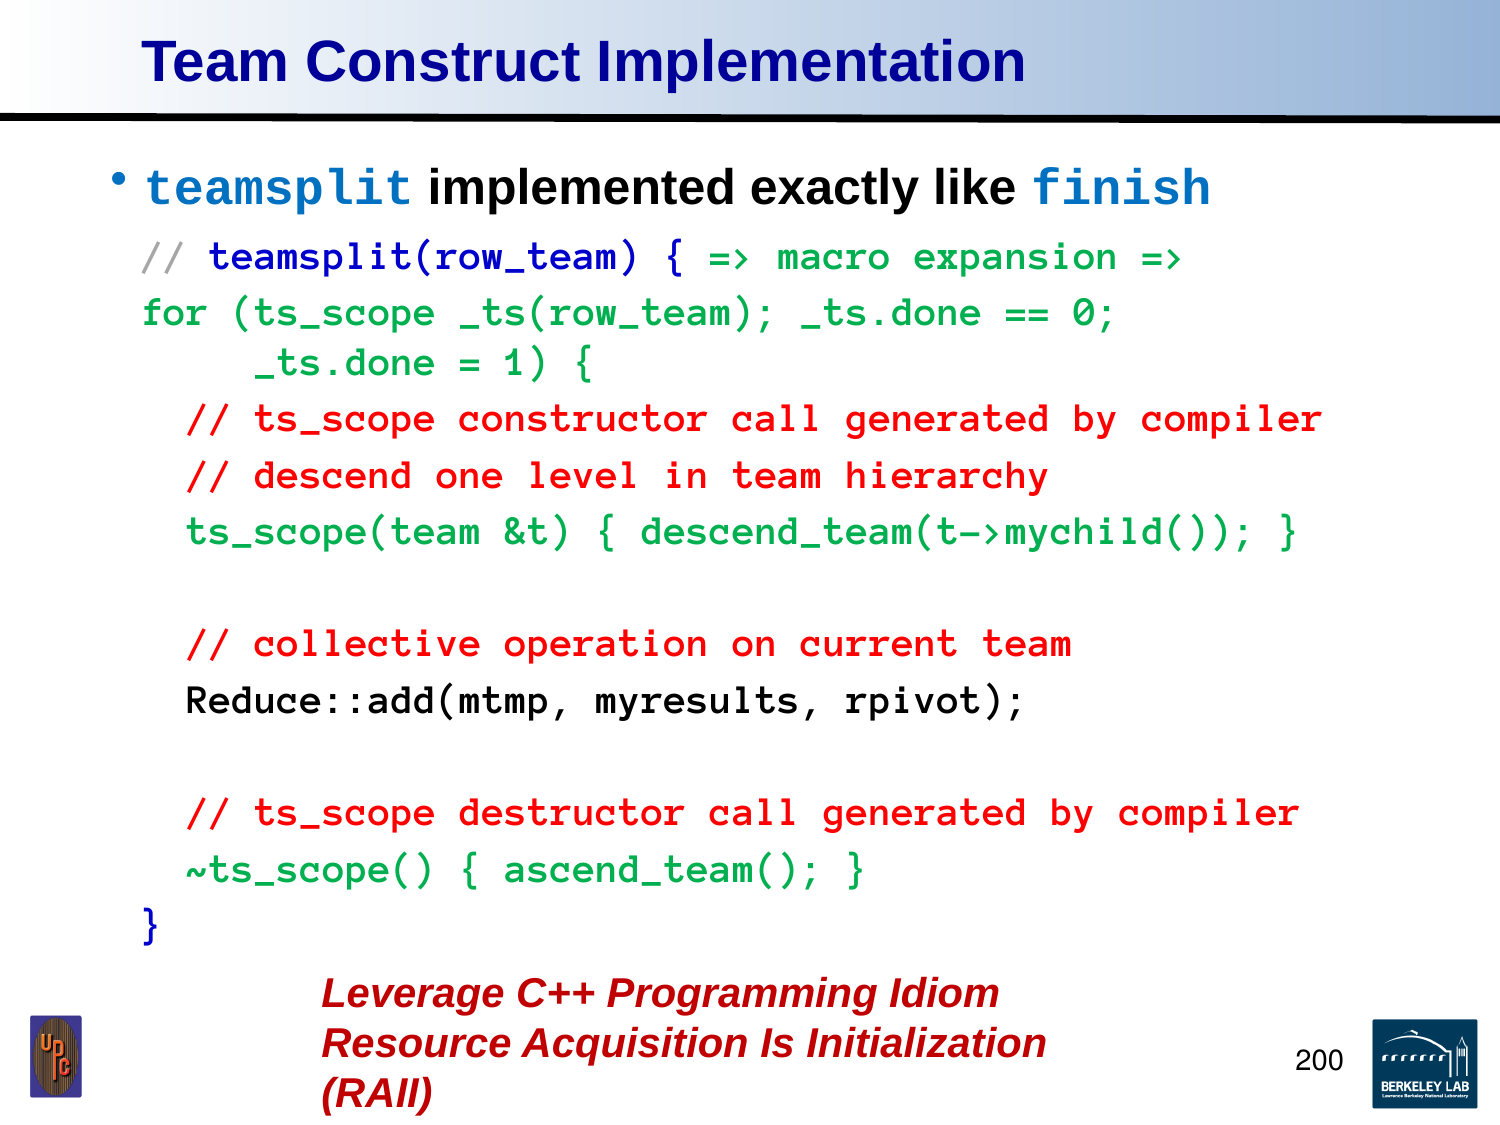

# Team Construct Implementation
teamsplit implemented exactly like finish
// teamsplit(row_team) { => macro expansion =>
for (ts_scope _ts(row_team); _ts.done == 0;
     _ts.done = 1) {
  // ts_scope constructor call generated by compiler
  // descend one level in team hierarchy
  ts_scope(team &t) { descend_team(t->mychild()); }

  // collective operation on current team
  Reduce::add(mtmp, myresults, rpivot);

  // ts_scope destructor call generated by compiler
  ~ts_scope() { ascend_team(); }
}
Leverage C++ Programming Idiom Resource Acquisition Is Initialization (RAII)
200